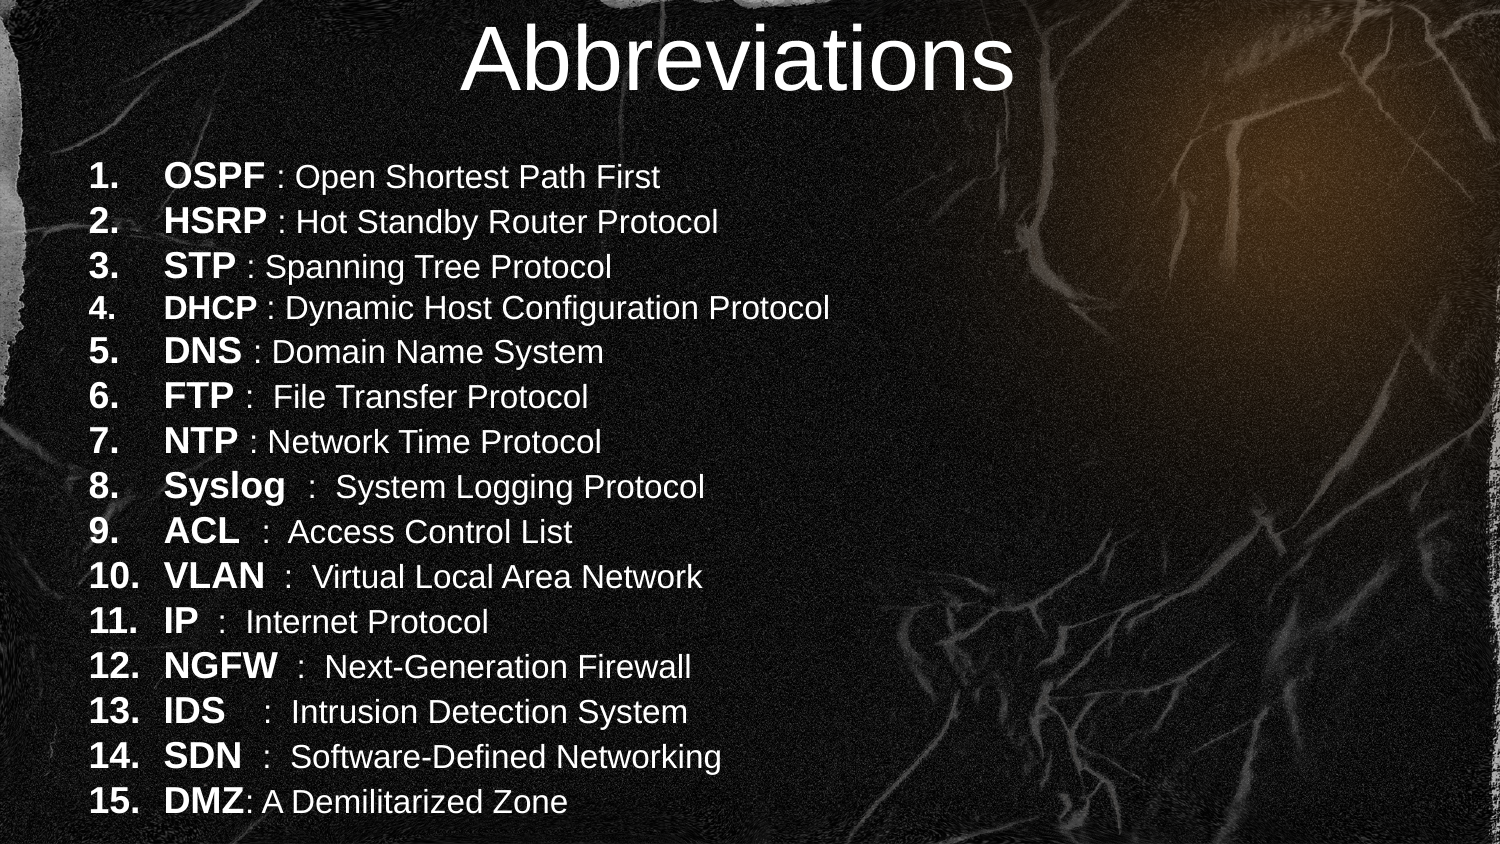

# Abbreviations
OSPF : Open Shortest Path First
HSRP : Hot Standby Router Protocol
STP : Spanning Tree Protocol
DHCP : Dynamic Host Configuration Protocol
DNS : Domain Name System
FTP :  File Transfer Protocol
NTP : Network Time Protocol
Syslog  :  System Logging Protocol
ACL  :  Access Control List
VLAN  :  Virtual Local Area Network
IP  :  Internet Protocol
NGFW  :  Next-Generation Firewall
IDS    :  Intrusion Detection System
SDN  :  Software-Defined Networking
DMZ: A Demilitarized Zone